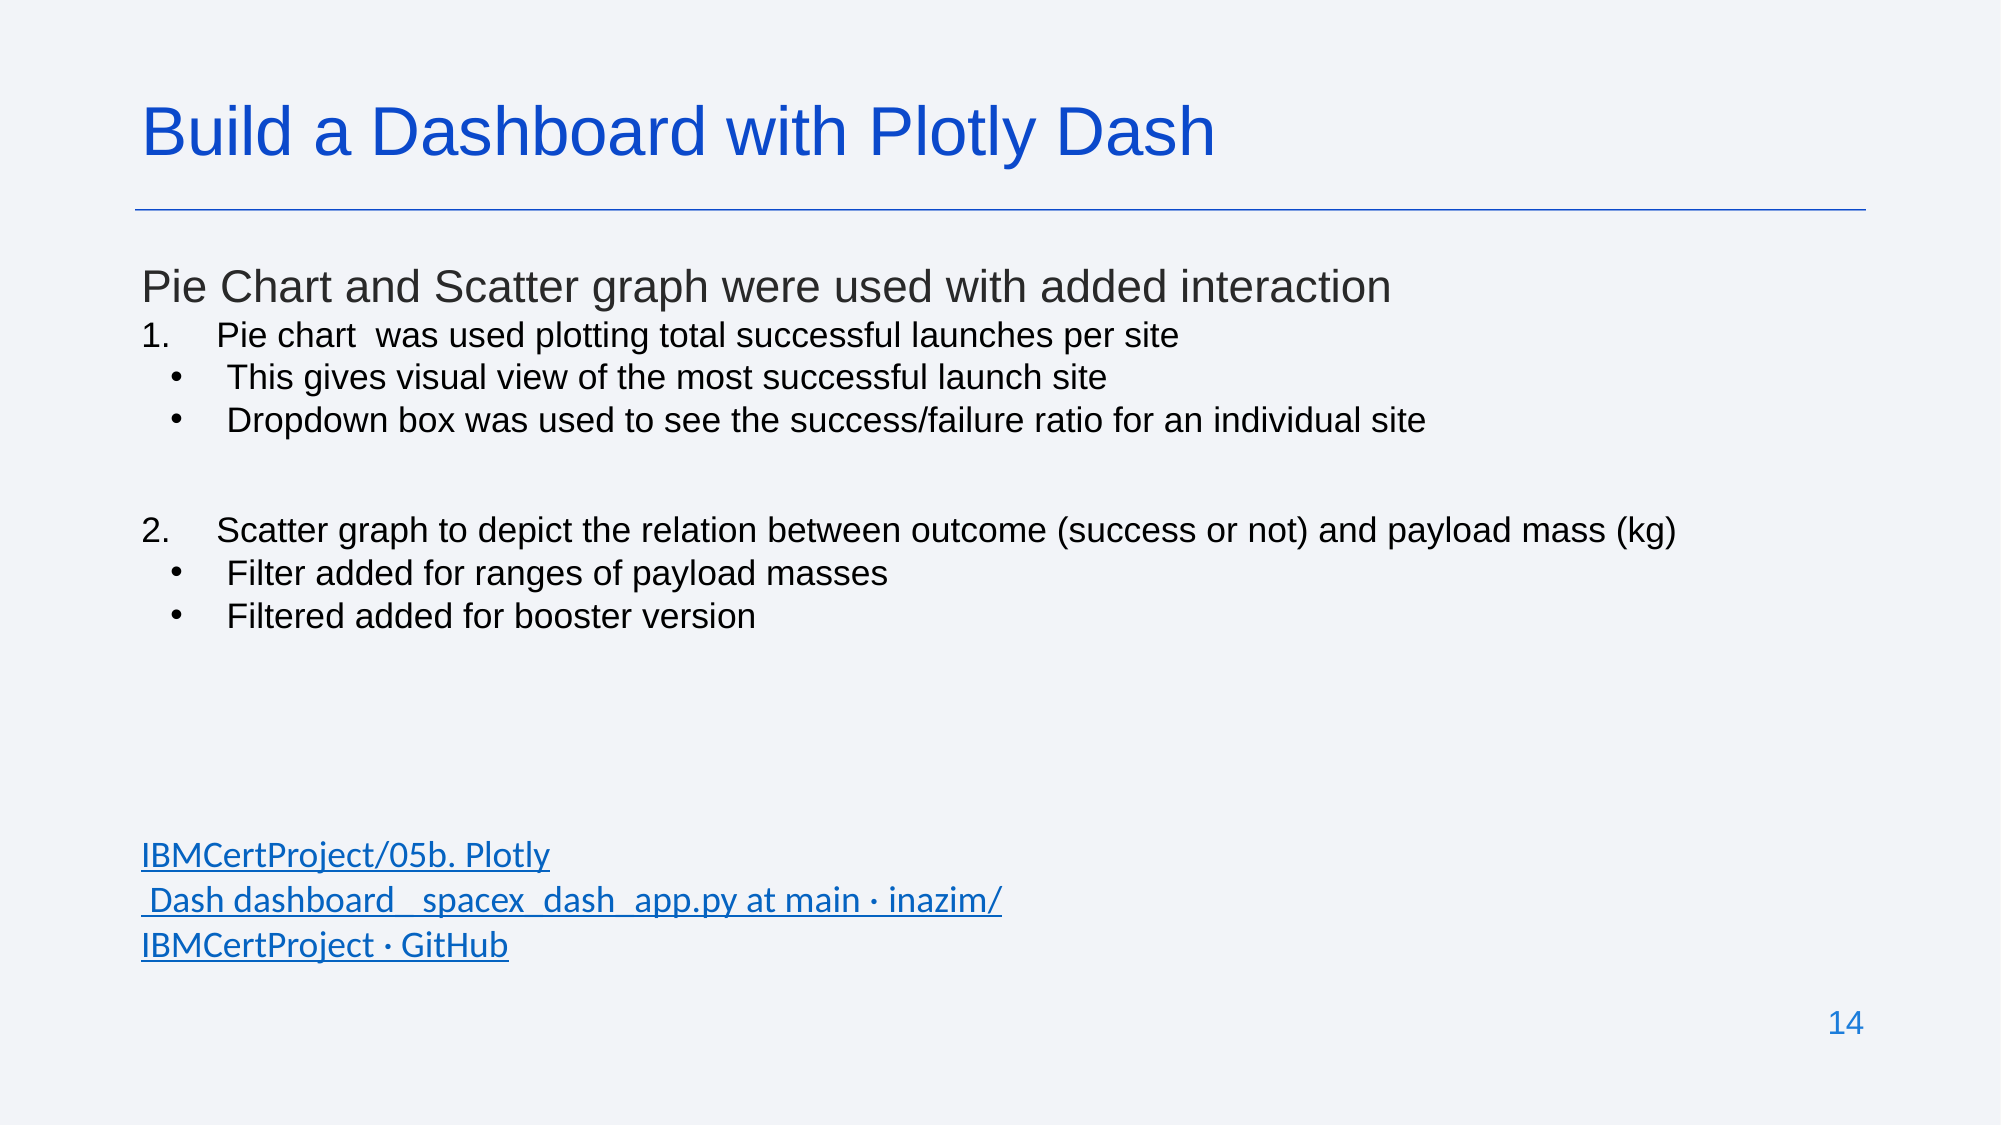

Build a Dashboard with Plotly Dash
Pie Chart and Scatter graph were used with added interaction
Pie chart  was used plotting total successful launches per site
This gives visual view of the most successful launch site
Dropdown box was used to see the success/failure ratio for an individual site

Scatter graph to depict the relation between outcome (success or not) and payload mass (kg)
Filter added for ranges of payload masses
Filtered added for booster version
IBMCertProject/05b. Plotly Dash dashboard_ spacex_dash_app.py at main · inazim/IBMCertProject · GitHub
14